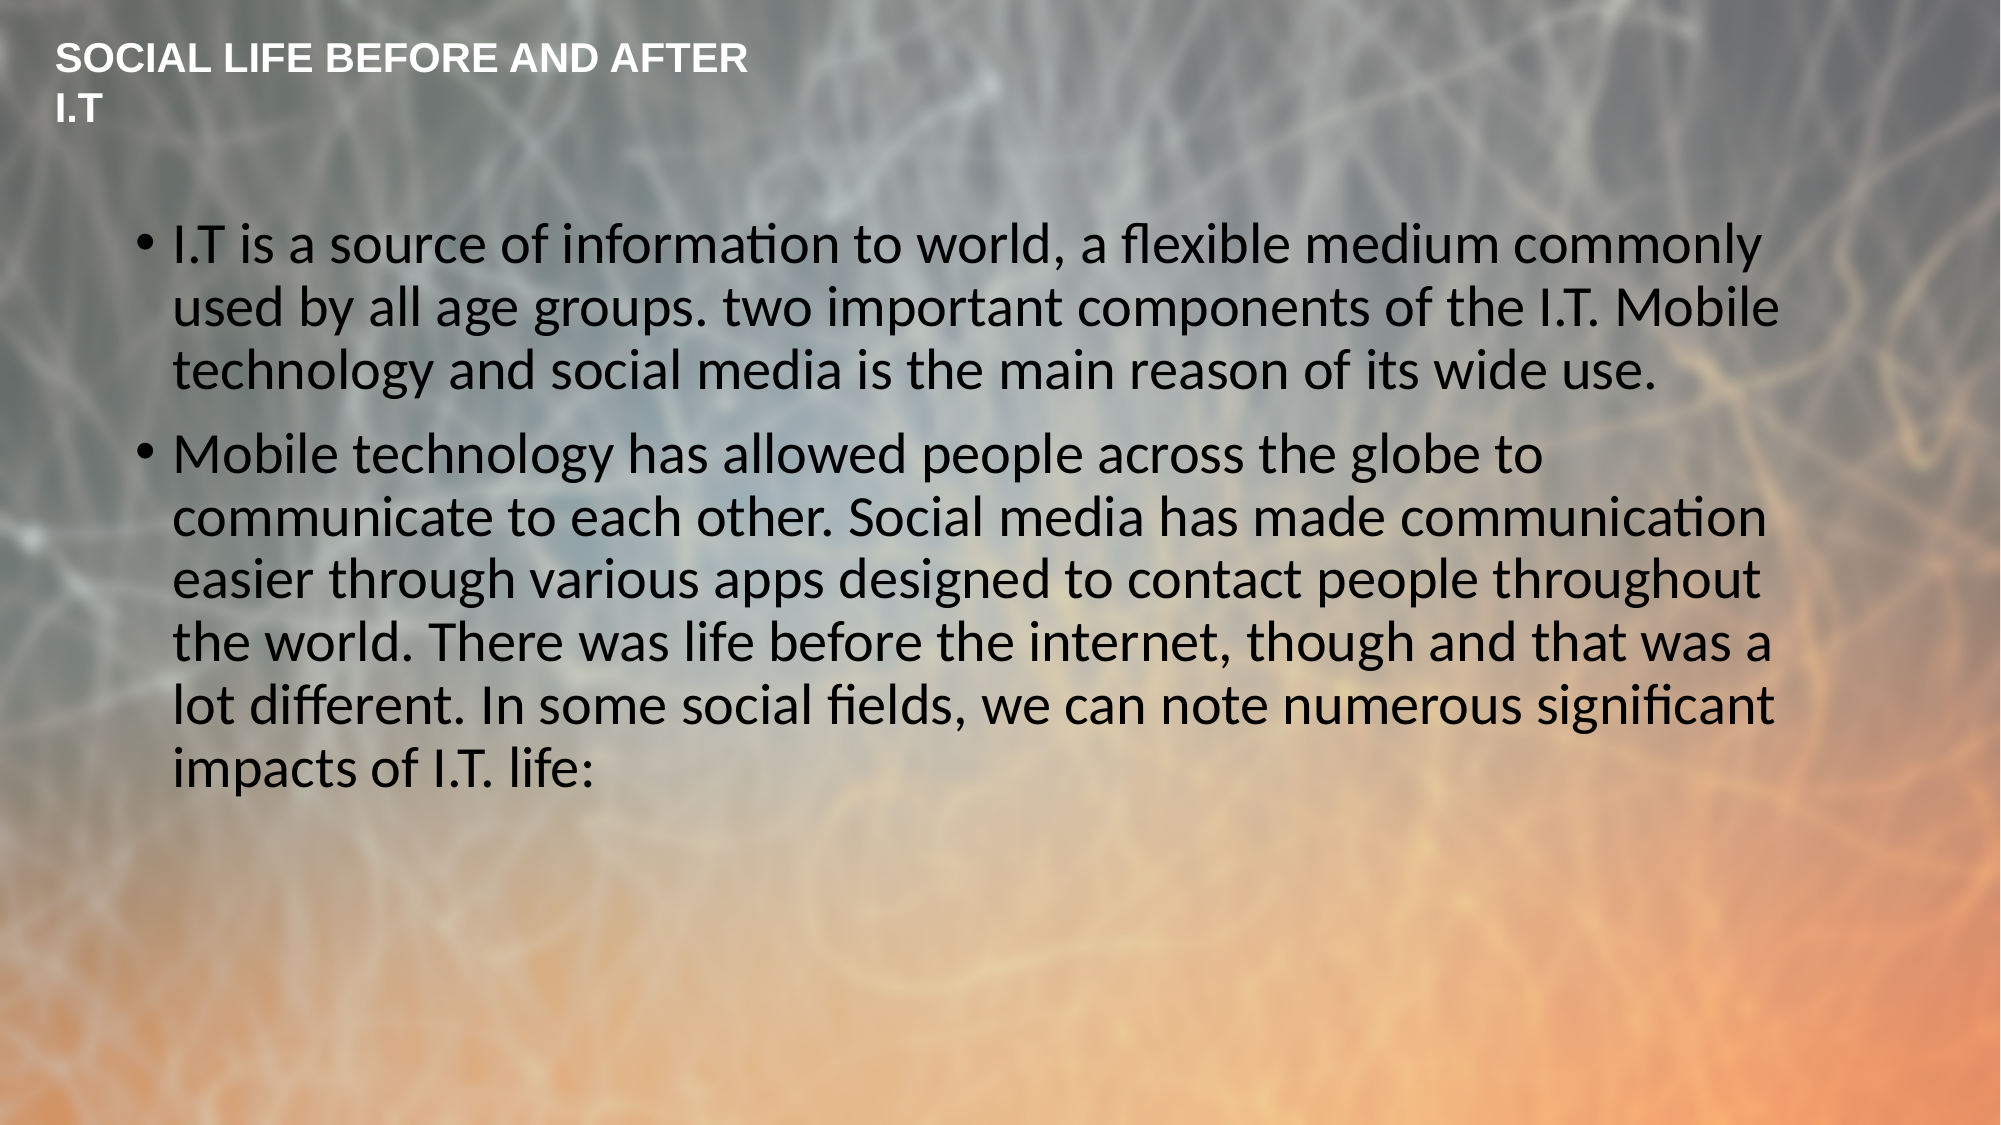

SOCIAL LIFE BEFORE AND AFTER I.T
I.T is a source of information to world, a flexible medium commonly used by all age groups. two important components of the I.T. Mobile technology and social media is the main reason of its wide use.
Mobile technology has allowed people across the globe to communicate to each other. Social media has made communication easier through various apps designed to contact people throughout the world. There was life before the internet, though and that was a lot different. In some social fields, we can note numerous significant impacts of I.T. life: